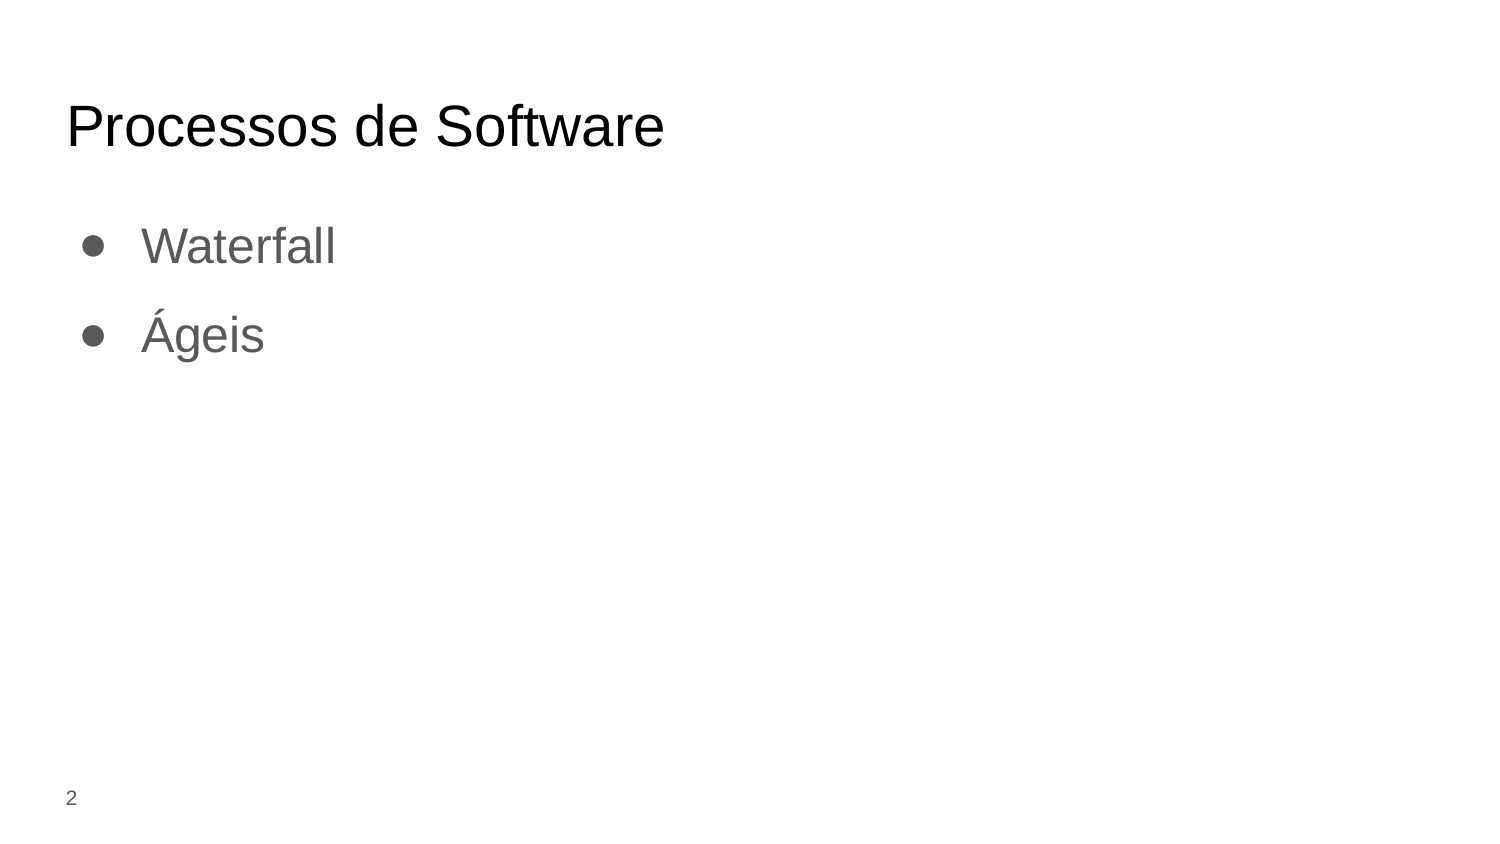

# Processos de Software
Waterfall
Ágeis

2